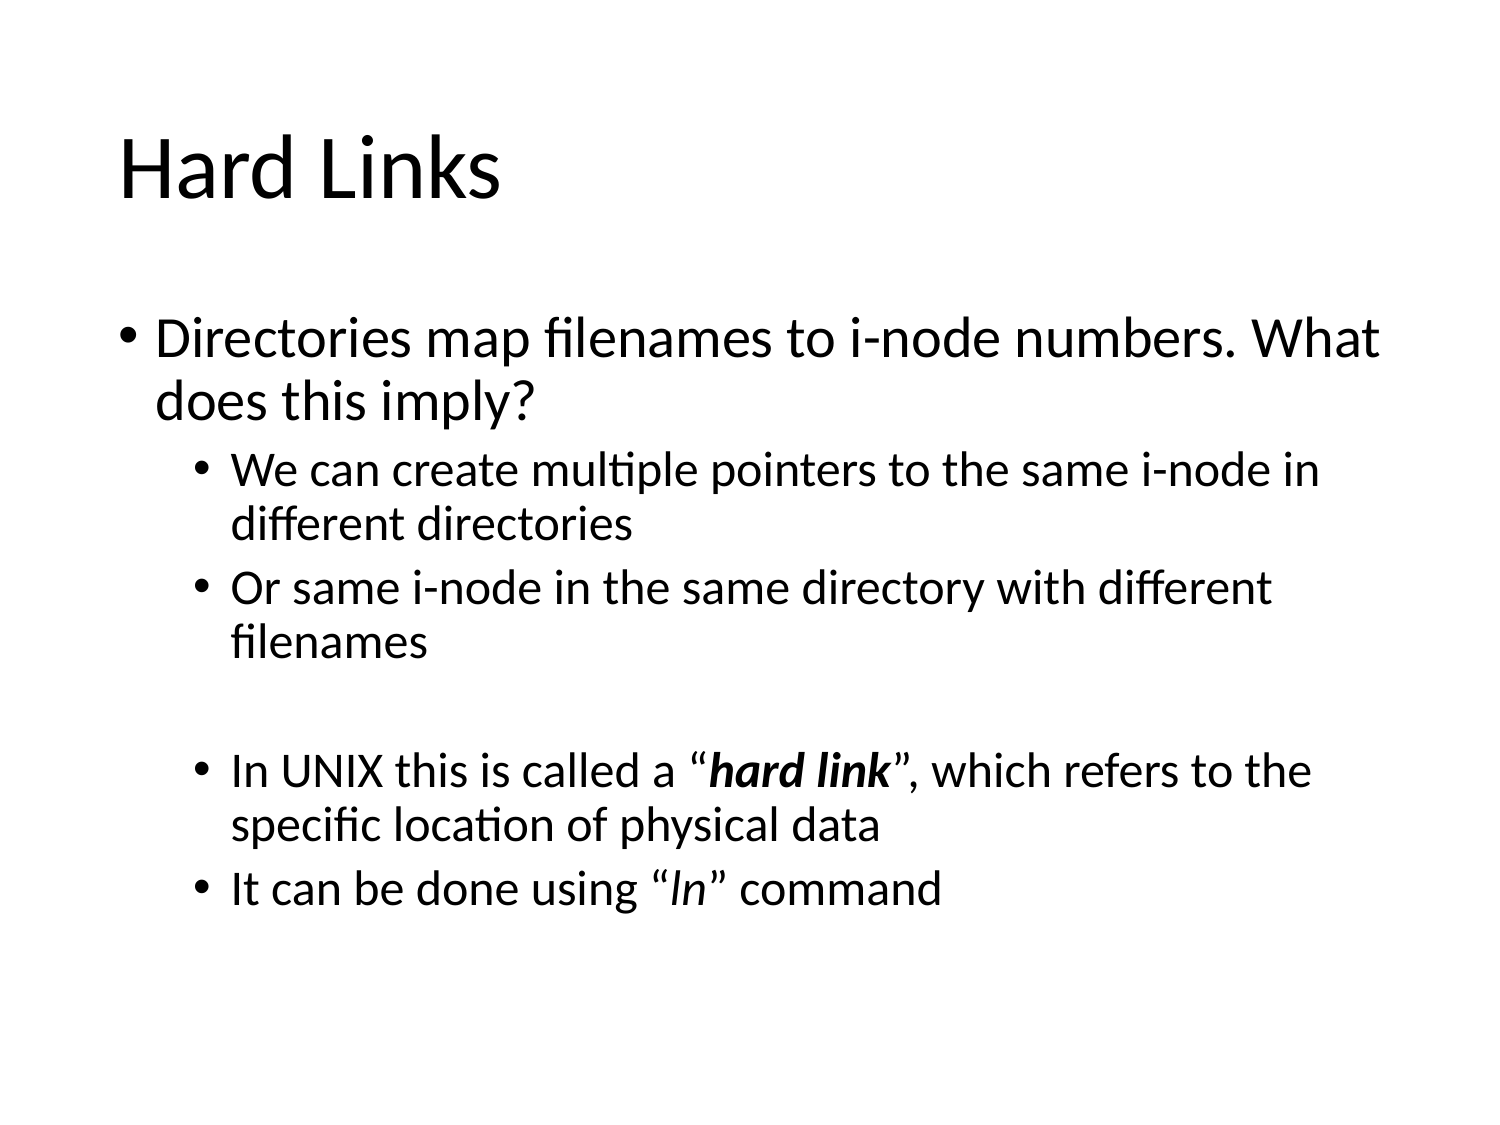

# Hard Links
Directories map filenames to i-node numbers. What does this imply?
We can create multiple pointers to the same i-node in different directories
Or same i-node in the same directory with different filenames

In UNIX this is called a “hard link”, which refers to the specific location of physical data
It can be done using “ln” command